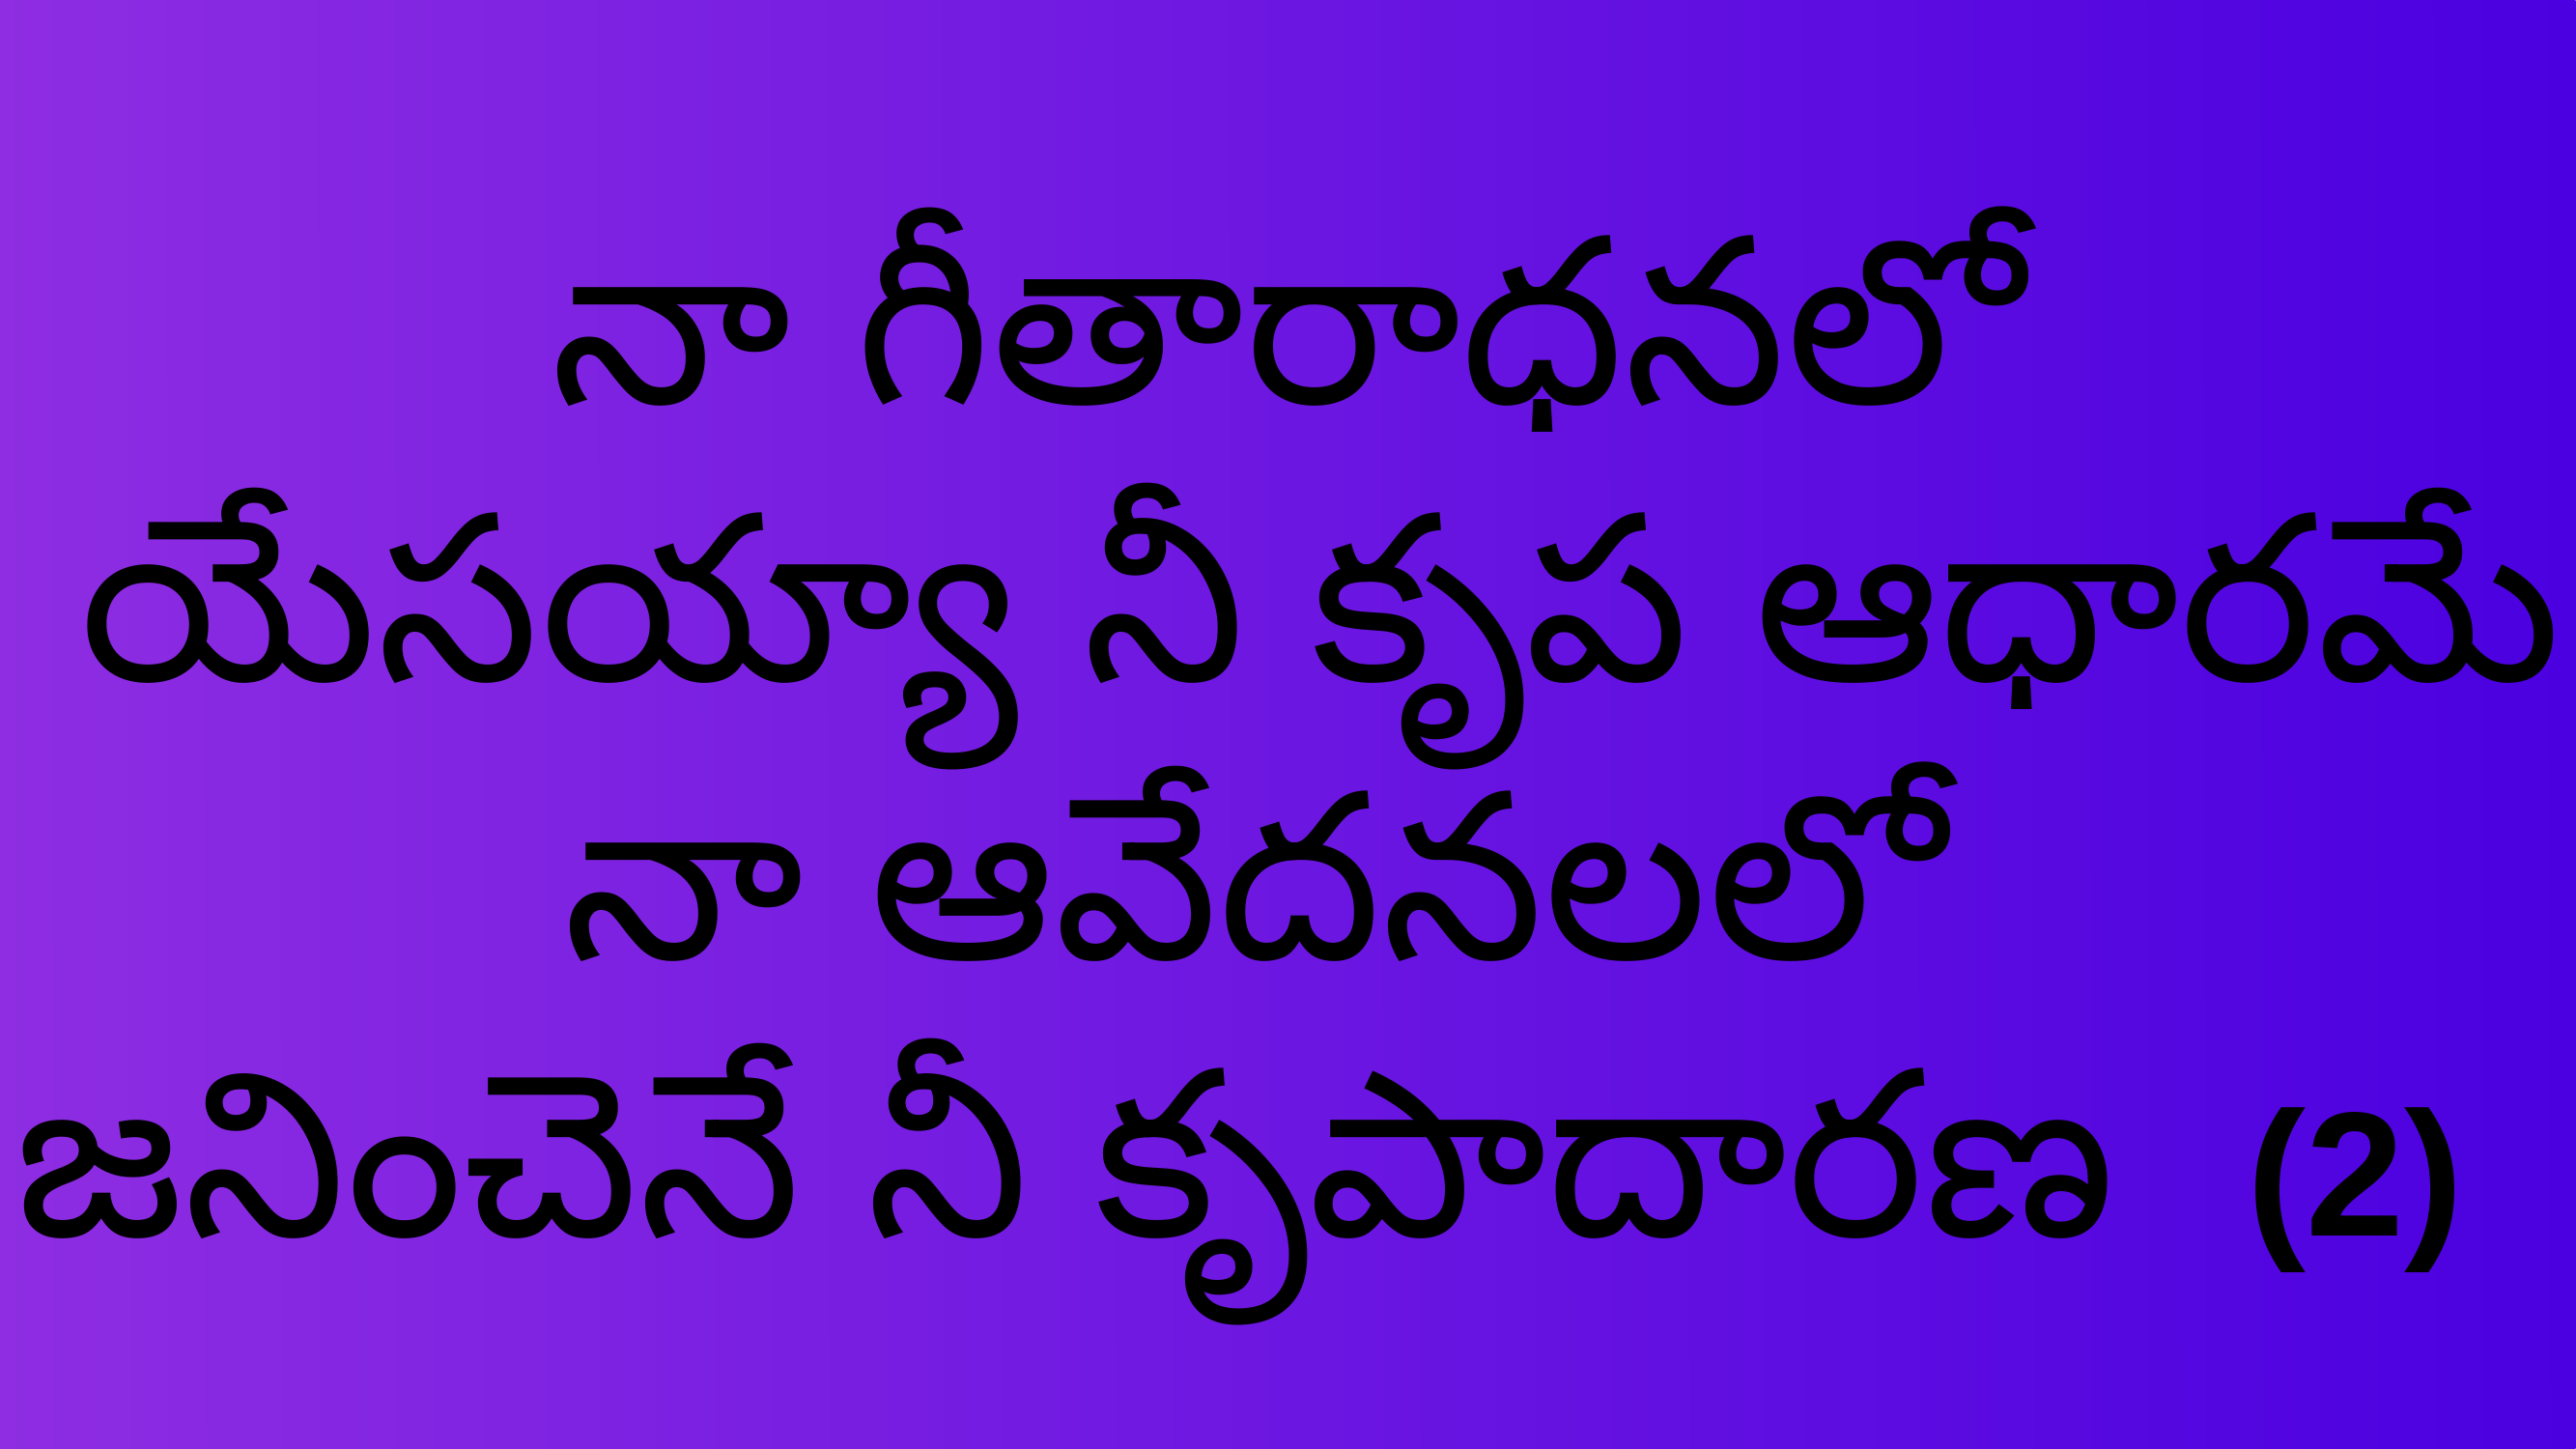

నా గీతారాధనలో
 యేసయ్యా నీ కృప ఆధారమే
నా ఆవేదనలలో
జనించెనే నీ కృపాదారణ  (2)